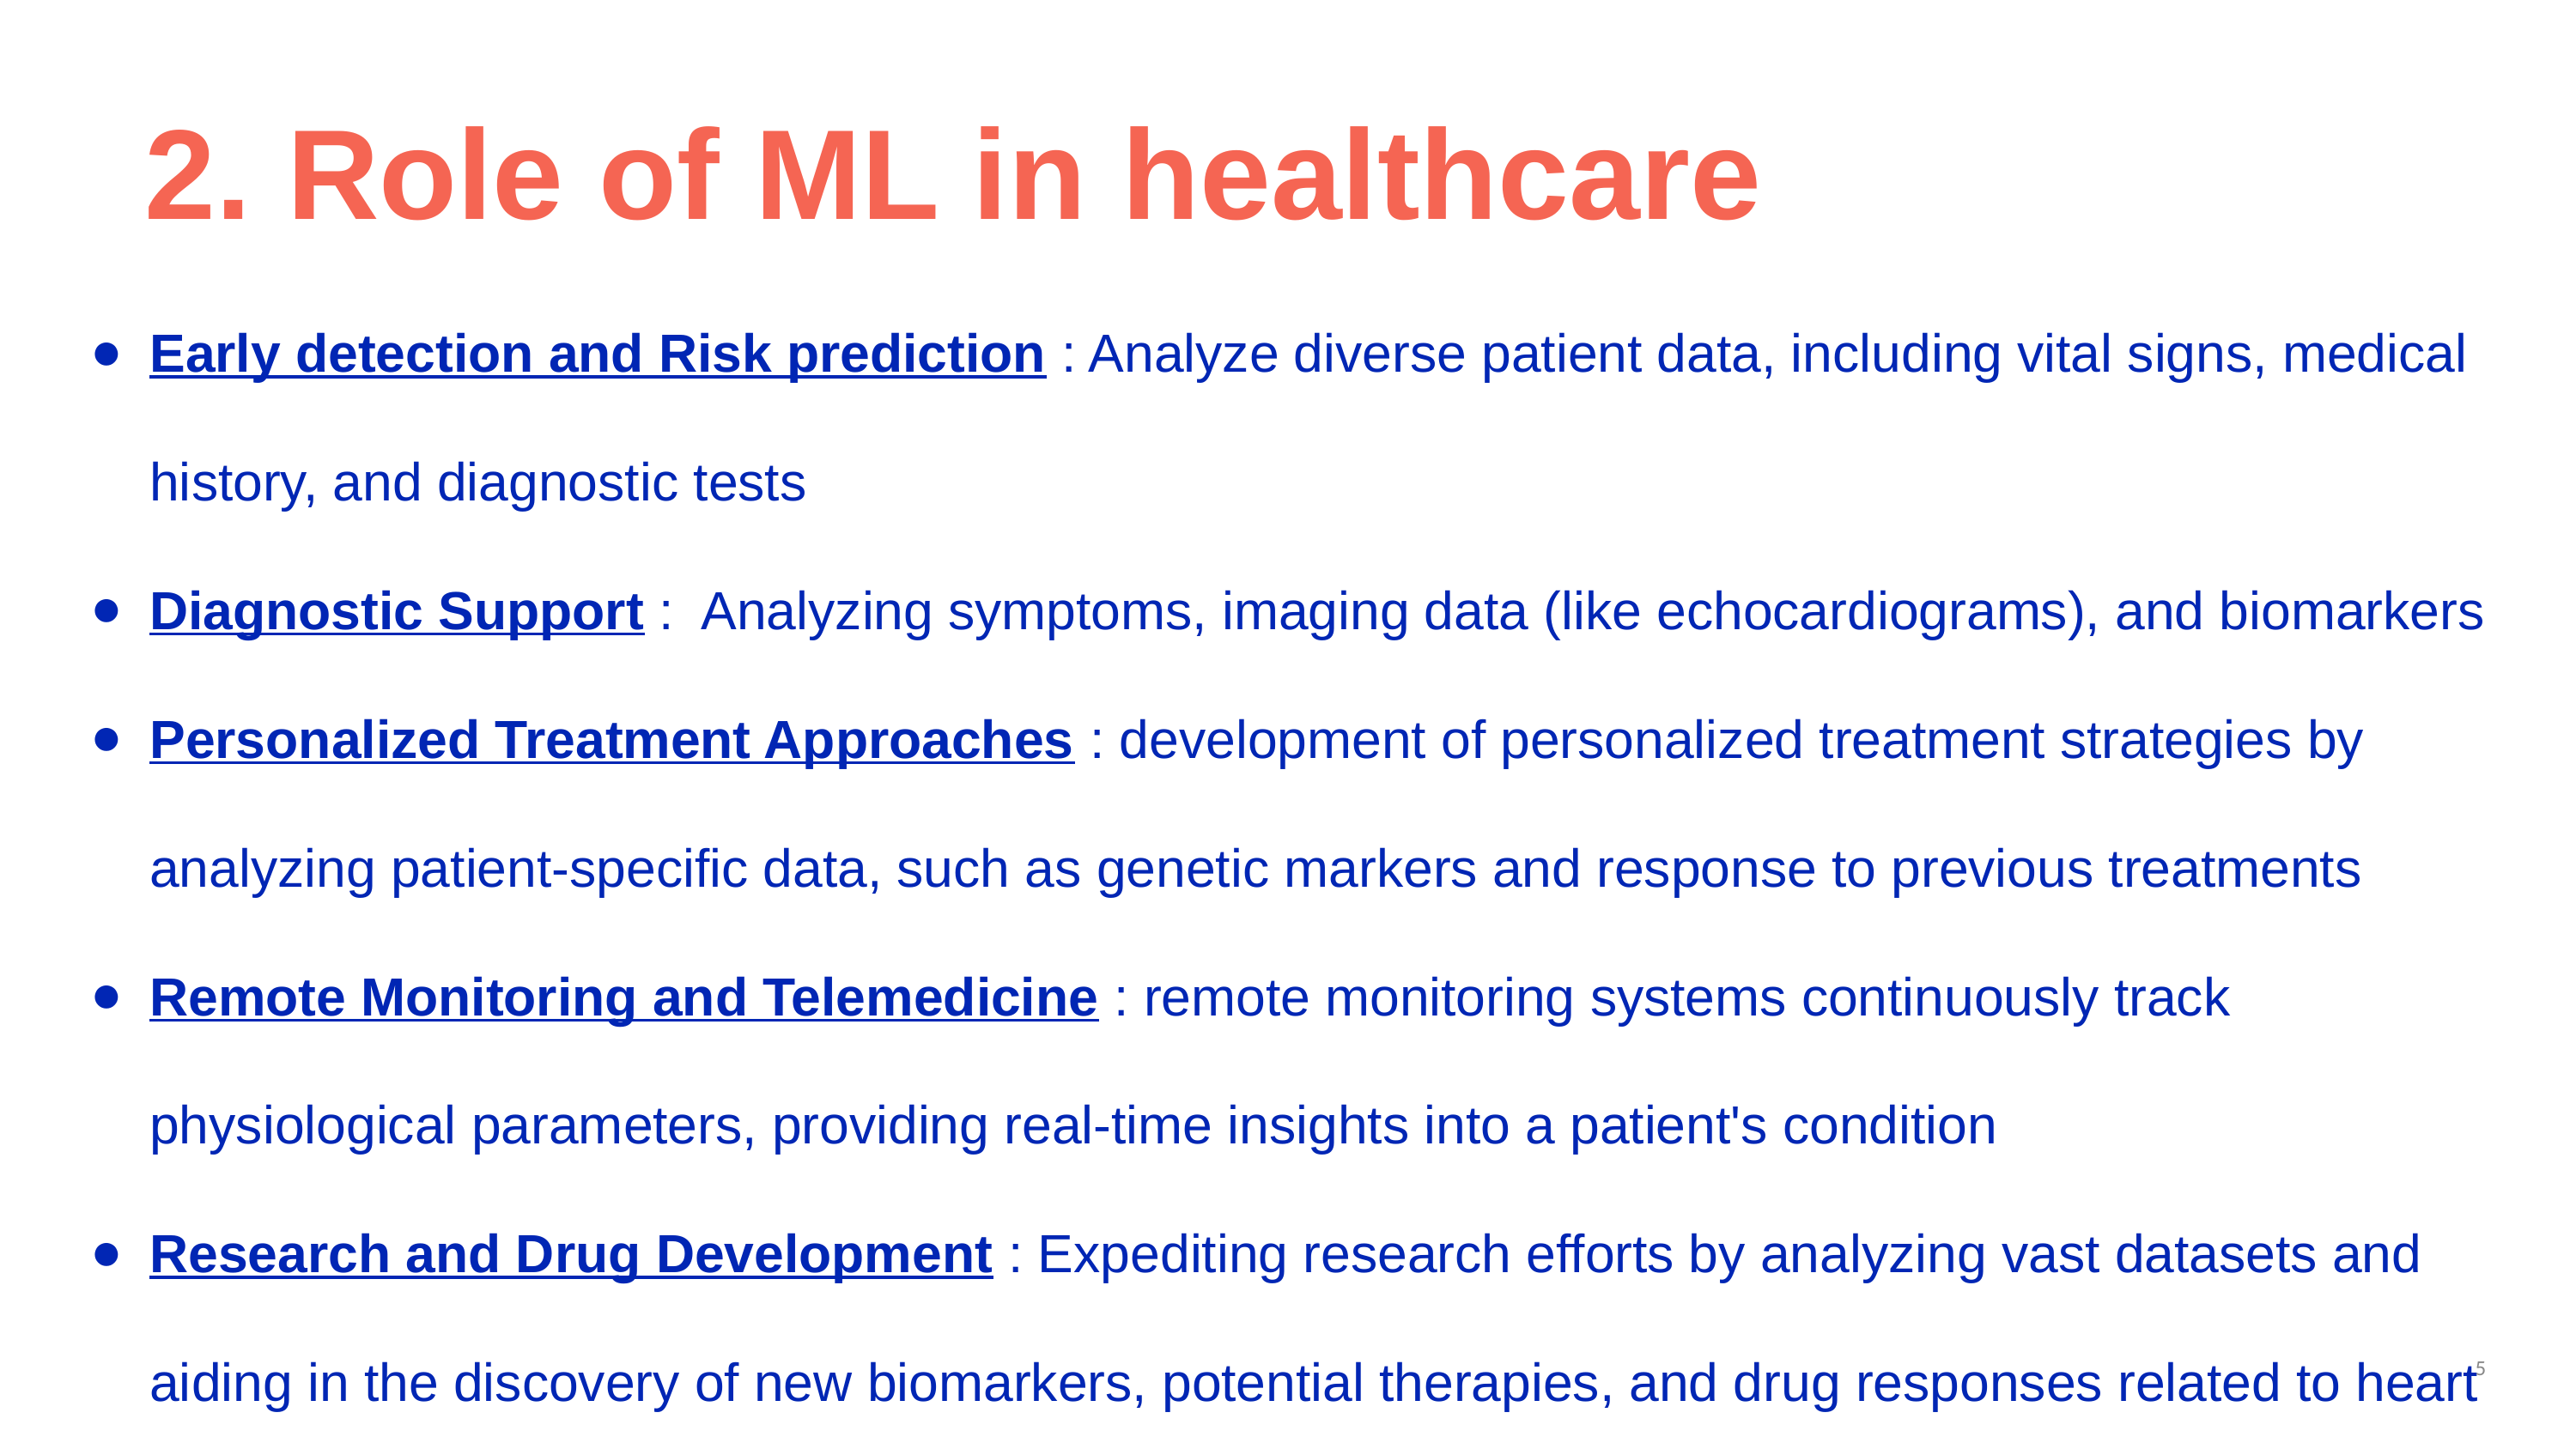

2. Role of ML in healthcare

Early detection and Risk prediction : Analyze diverse patient data, including vital signs, medical history, and diagnostic tests
Diagnostic Support :  Analyzing symptoms, imaging data (like echocardiograms), and biomarkers
Personalized Treatment Approaches : development of personalized treatment strategies by analyzing patient-specific data, such as genetic markers and response to previous treatments
Remote Monitoring and Telemedicine : remote monitoring systems continuously track physiological parameters, providing real-time insights into a patient's condition
Research and Drug Development : Expediting research efforts by analyzing vast datasets and aiding in the discovery of new biomarkers, potential therapies, and drug responses related to heart failure

5